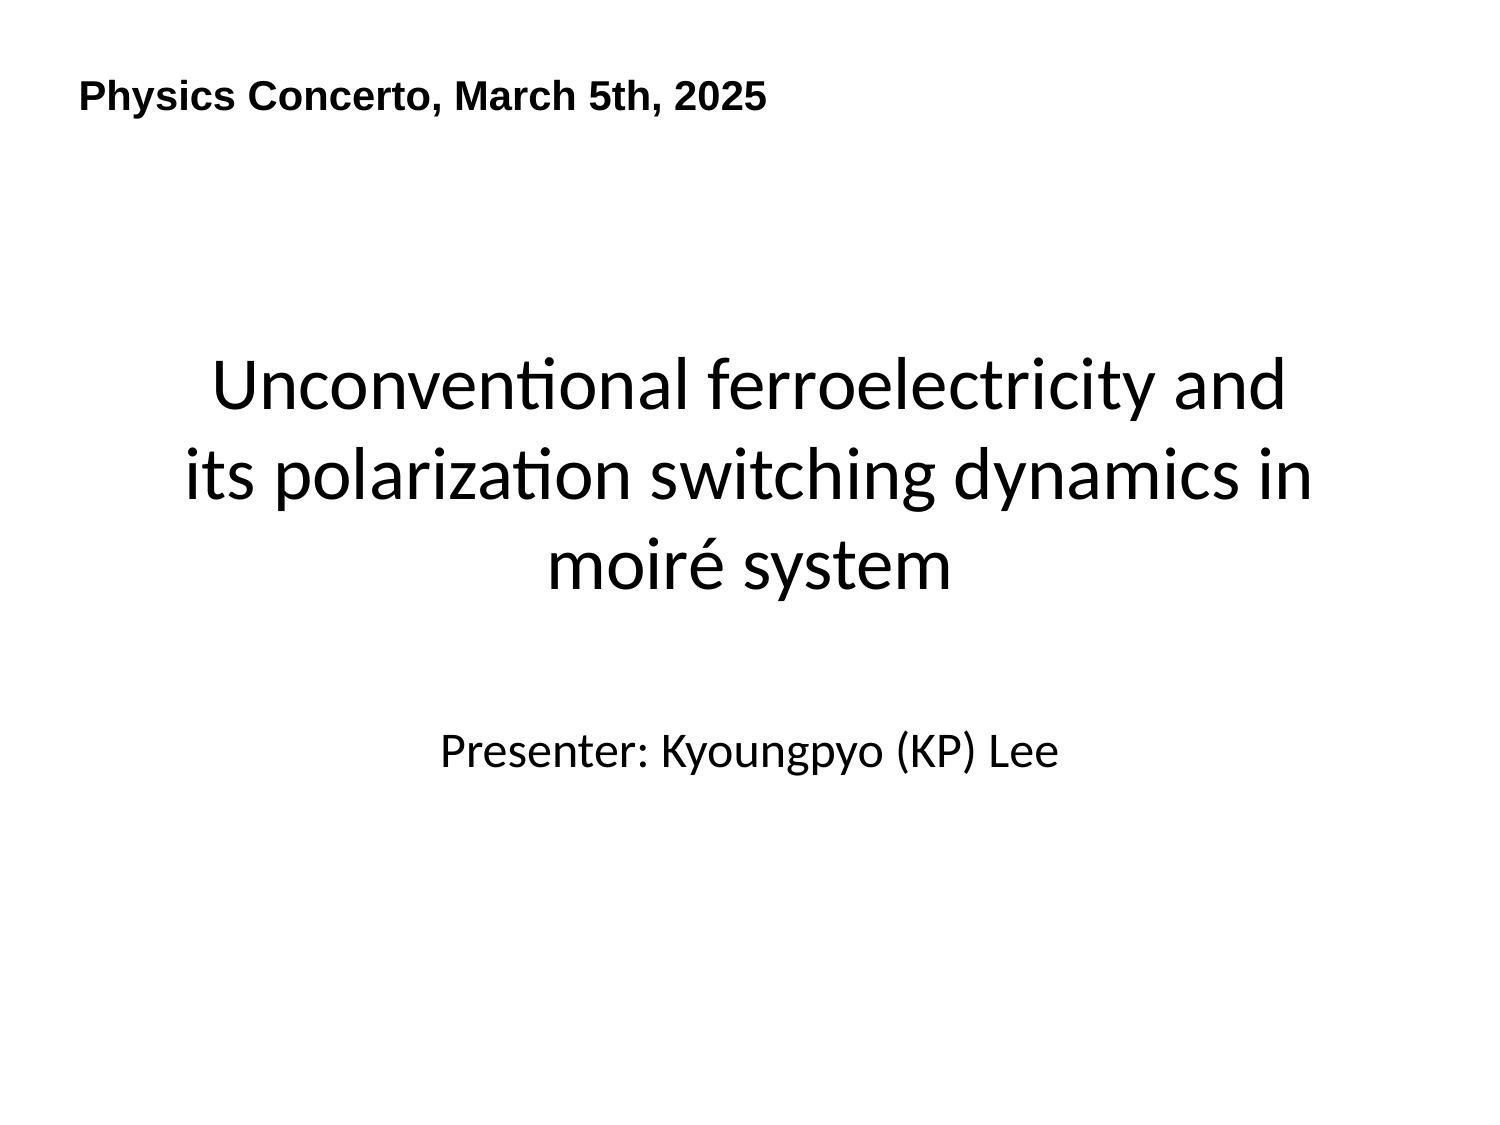

Physics Concerto, March 5th, 2025
# Unconventional ferroelectricity and its polarization switching dynamics in moiré system
Presenter: Kyoungpyo (KP) Lee